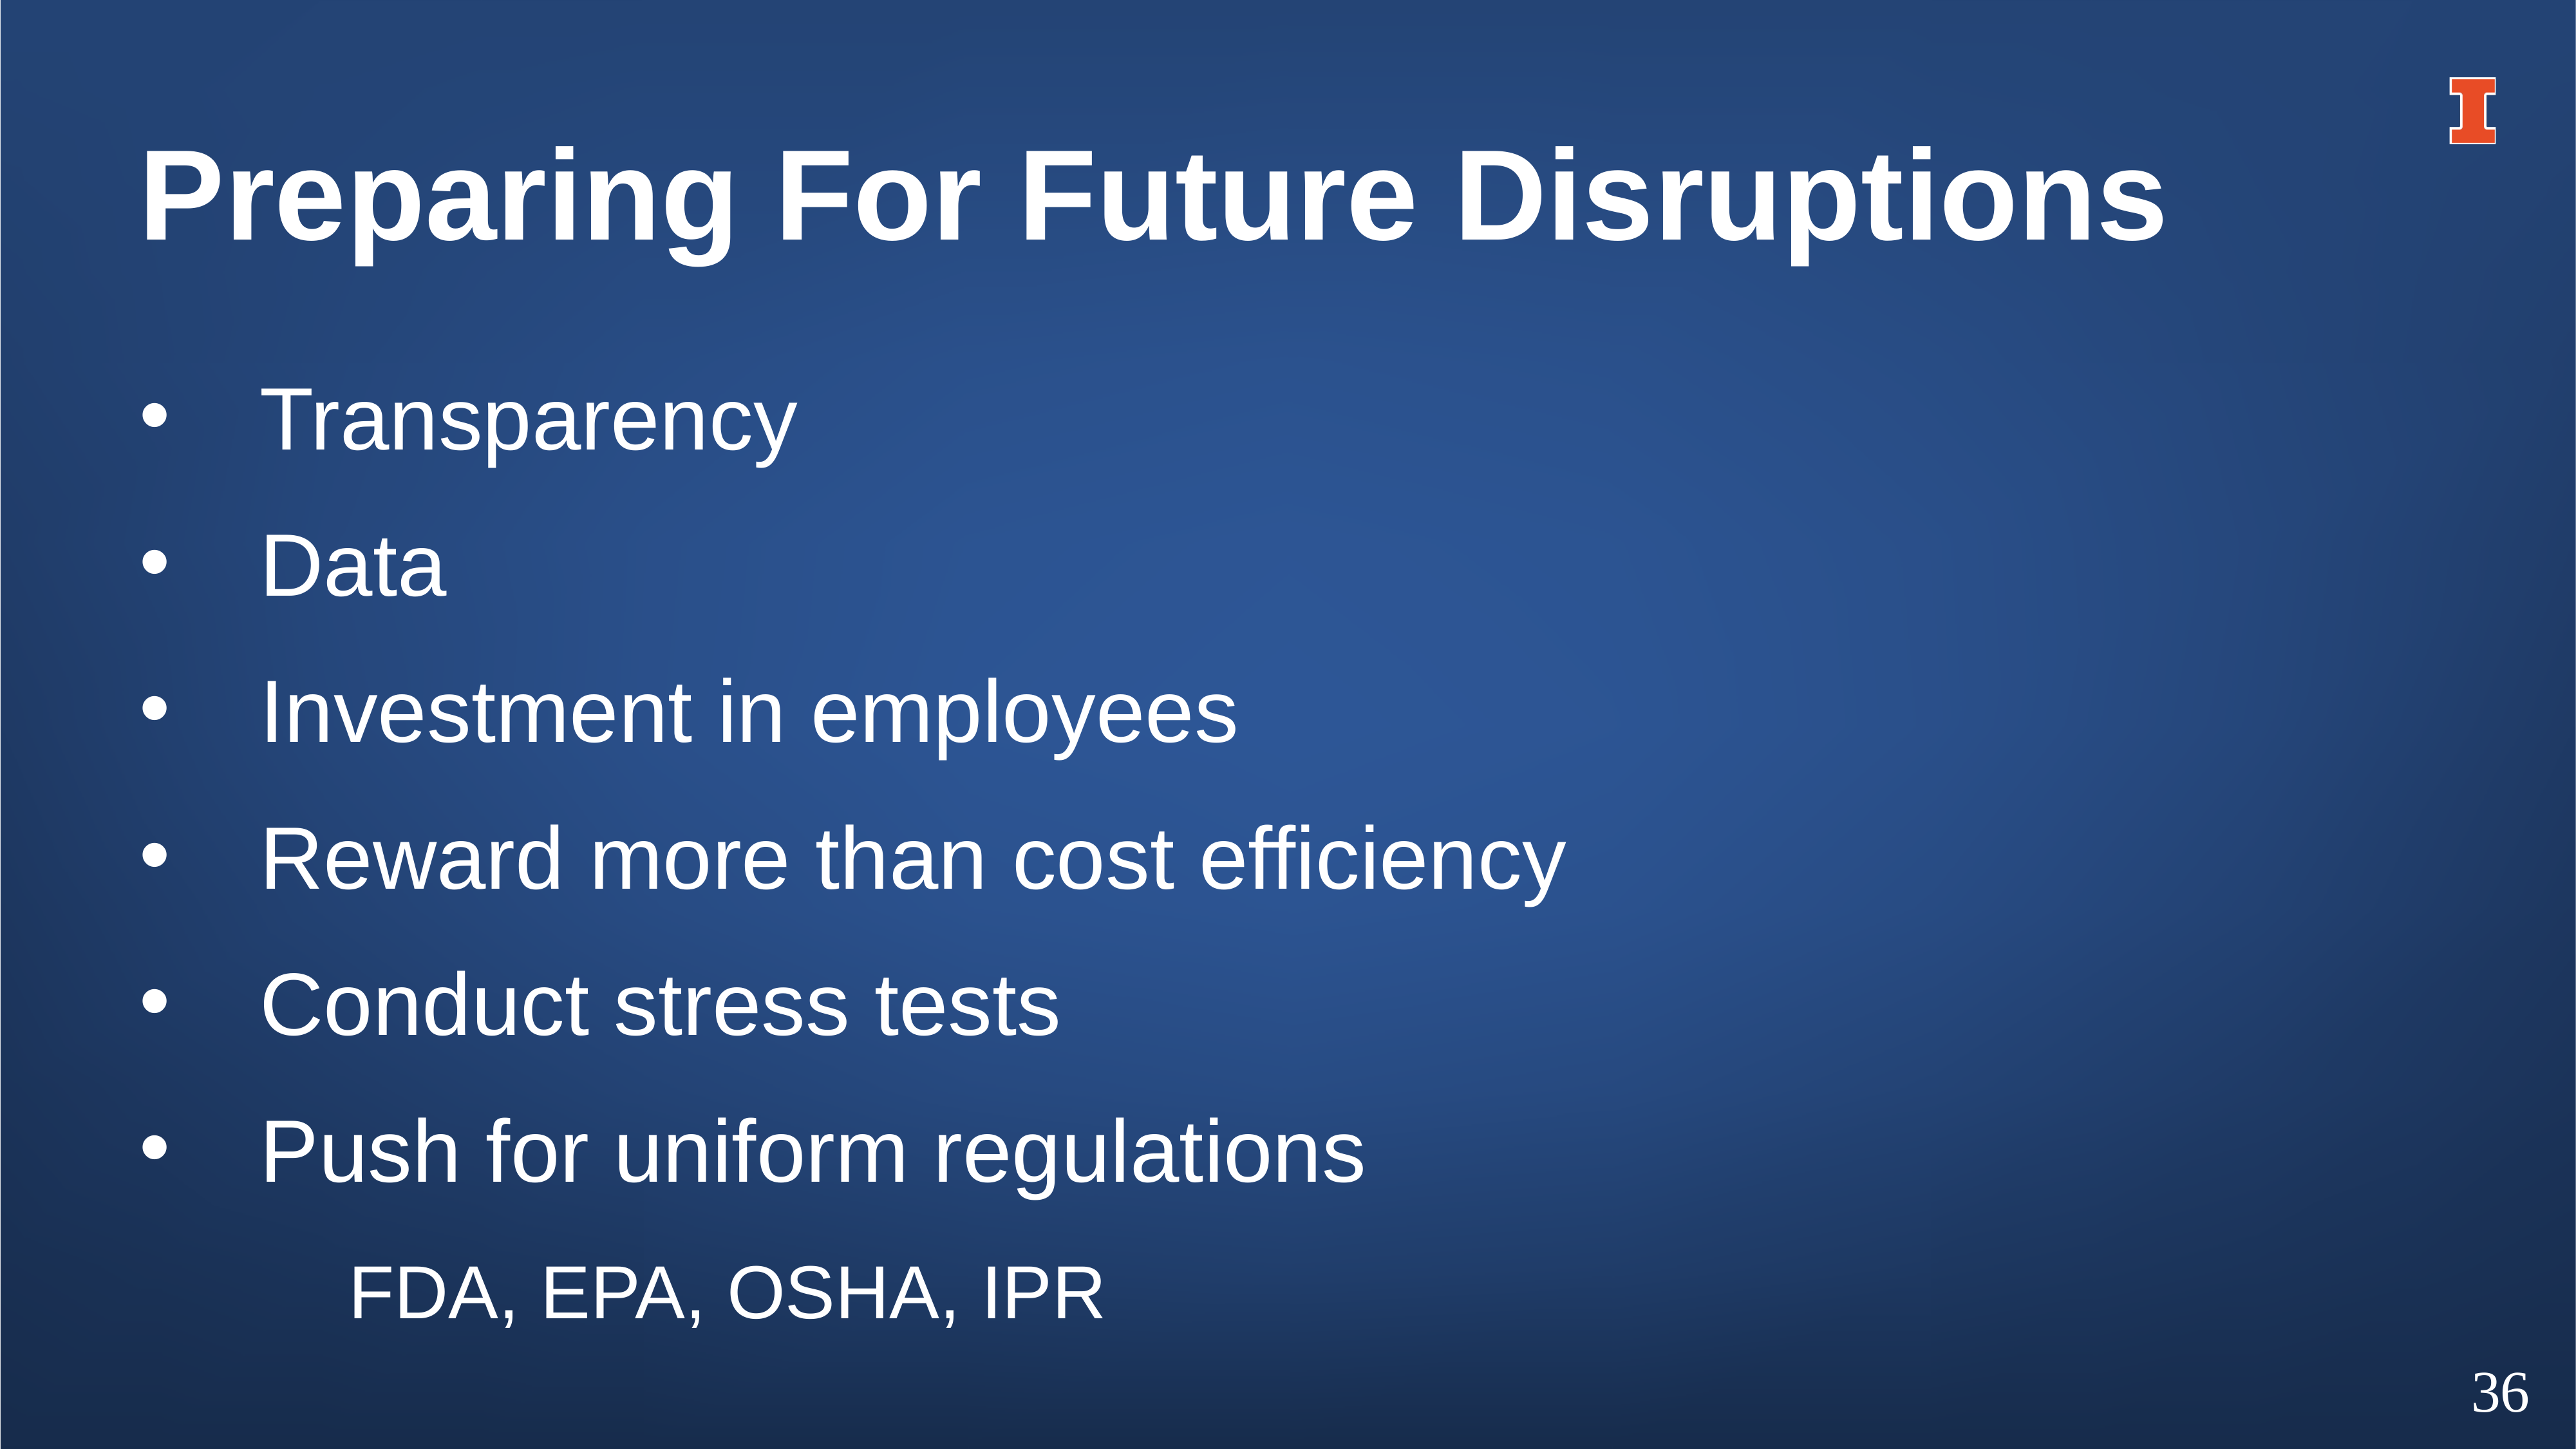

# Preparing For Future Disruptions
Transparency
Data
Investment in employees
Reward more than cost efficiency
Conduct stress tests
Push for uniform regulations
FDA, EPA, OSHA, IPR